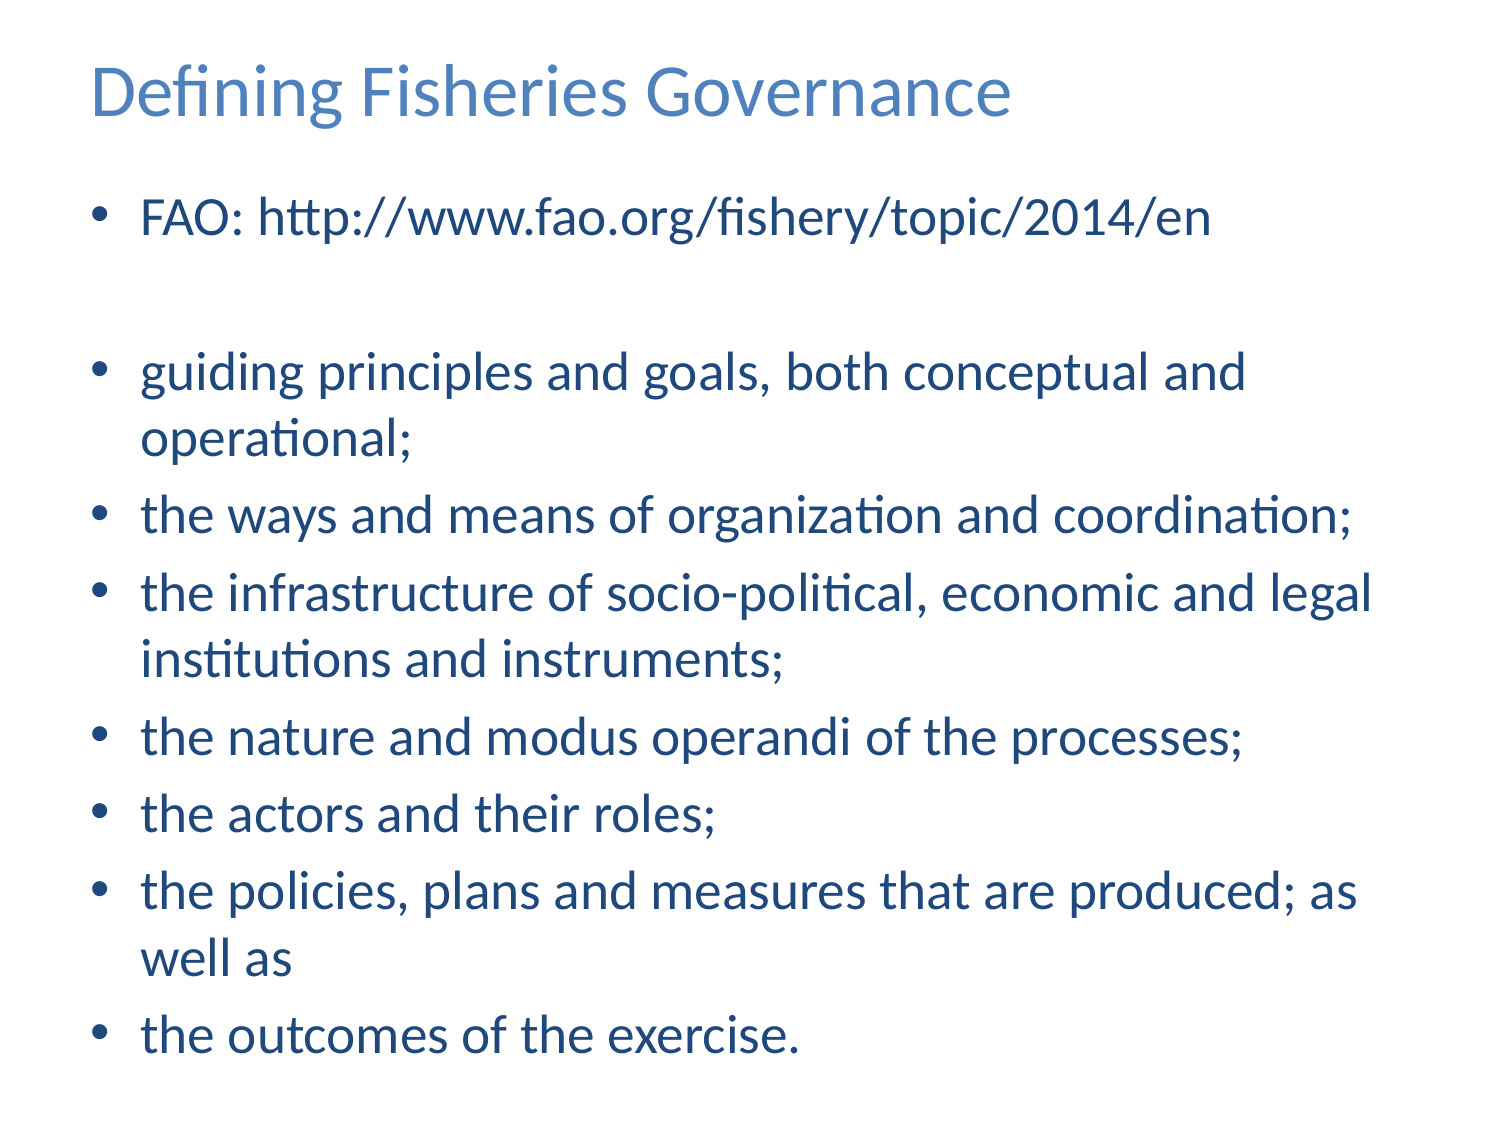

# Defining Fisheries Governance
FAO: http://www.fao.org/fishery/topic/2014/en

guiding principles and goals, both conceptual and operational;
the ways and means of organization and coordination;
the infrastructure of socio-political, economic and legal institutions and instruments;
the nature and modus operandi of the processes;
the actors and their roles;
the policies, plans and measures that are produced; as well as
the outcomes of the exercise.